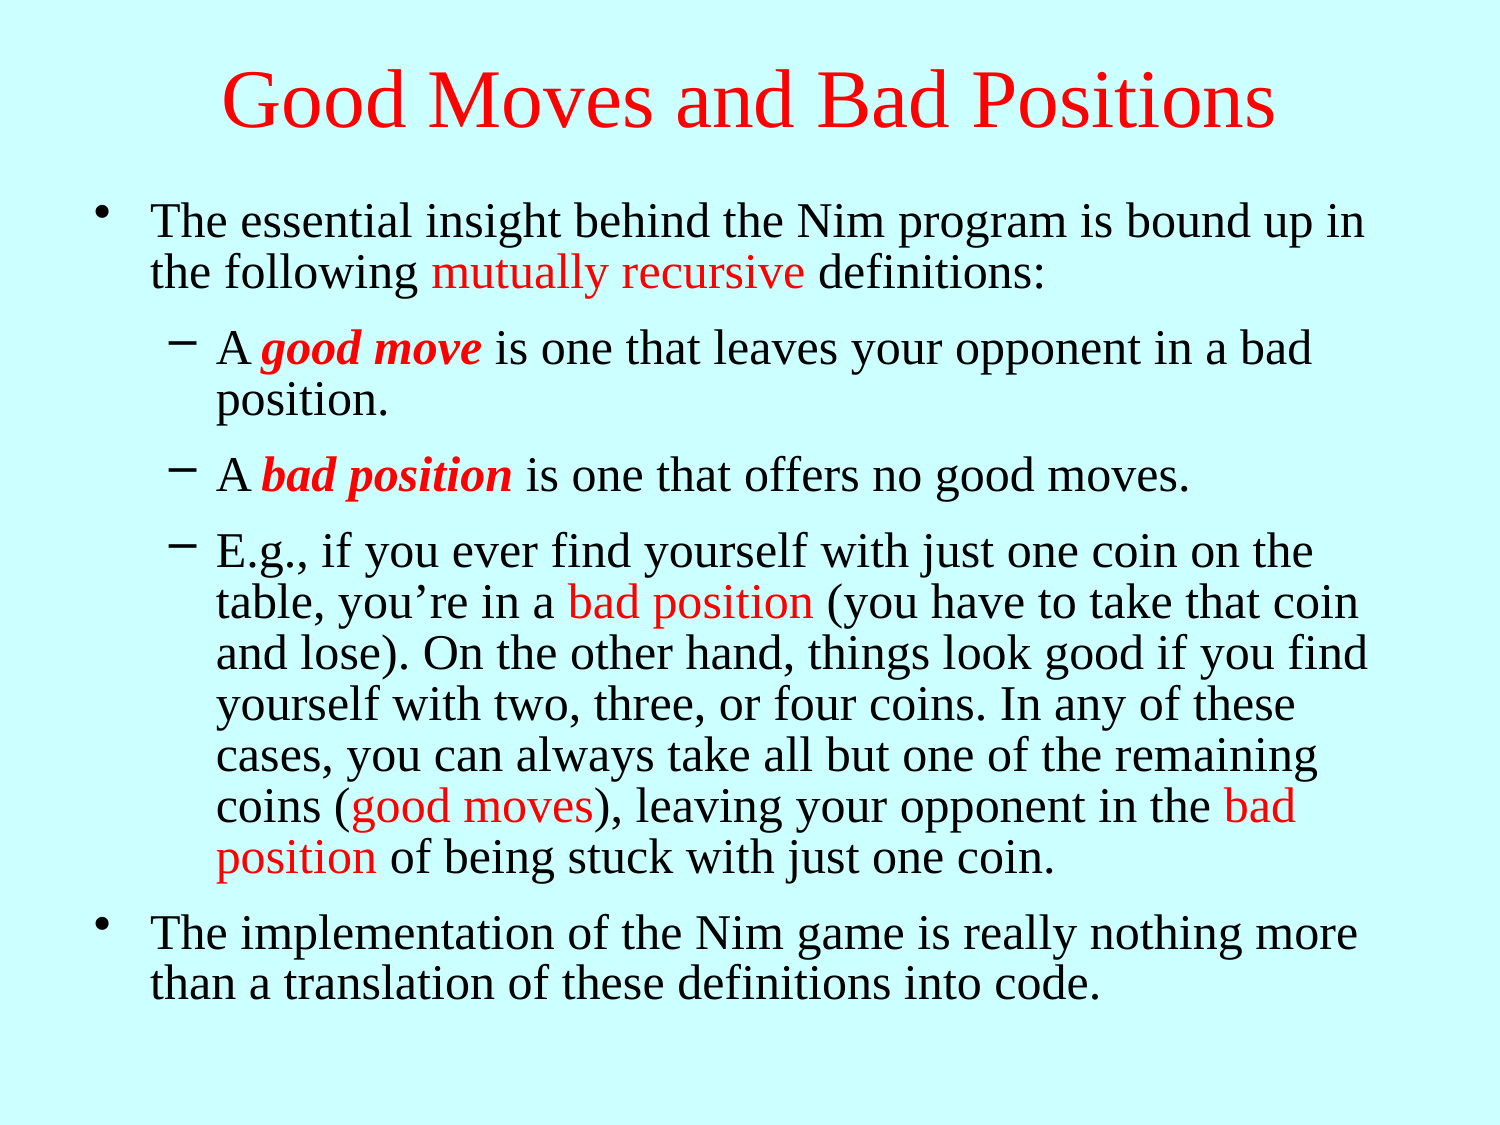

# Good Moves and Bad Positions
The essential insight behind the Nim program is bound up in the following mutually recursive definitions:
A good move is one that leaves your opponent in a bad position.
A bad position is one that offers no good moves.
E.g., if you ever find yourself with just one coin on the table, you’re in a bad position (you have to take that coin and lose). On the other hand, things look good if you find yourself with two, three, or four coins. In any of these cases, you can always take all but one of the remaining coins (good moves), leaving your opponent in the bad position of being stuck with just one coin.
The implementation of the Nim game is really nothing more than a translation of these definitions into code.